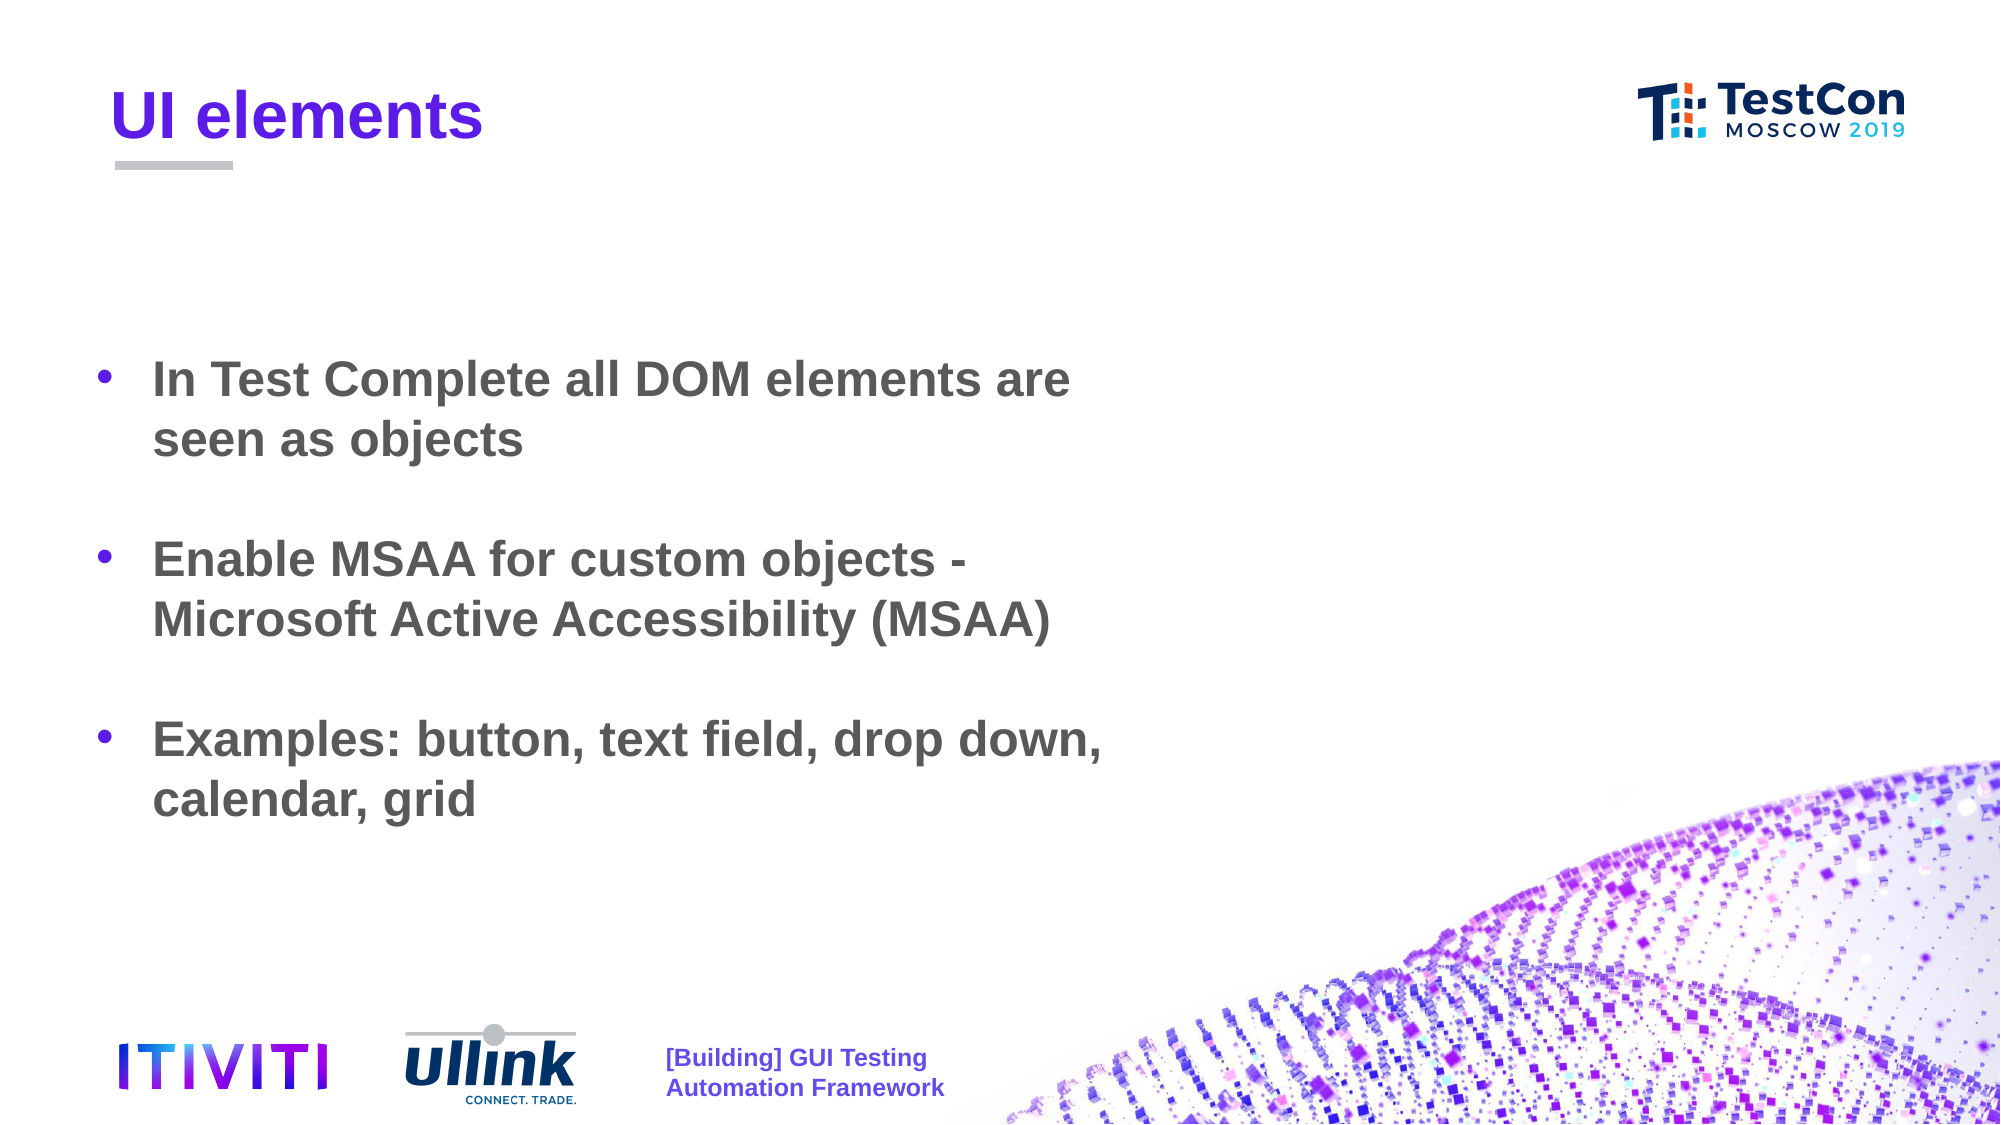

UI elements
In Test Complete all DOM elements are seen as objects

Enable MSAA for custom objects - Microsoft Active Accessibility (MSAA)

Examples: button, text field, drop down, calendar, grid